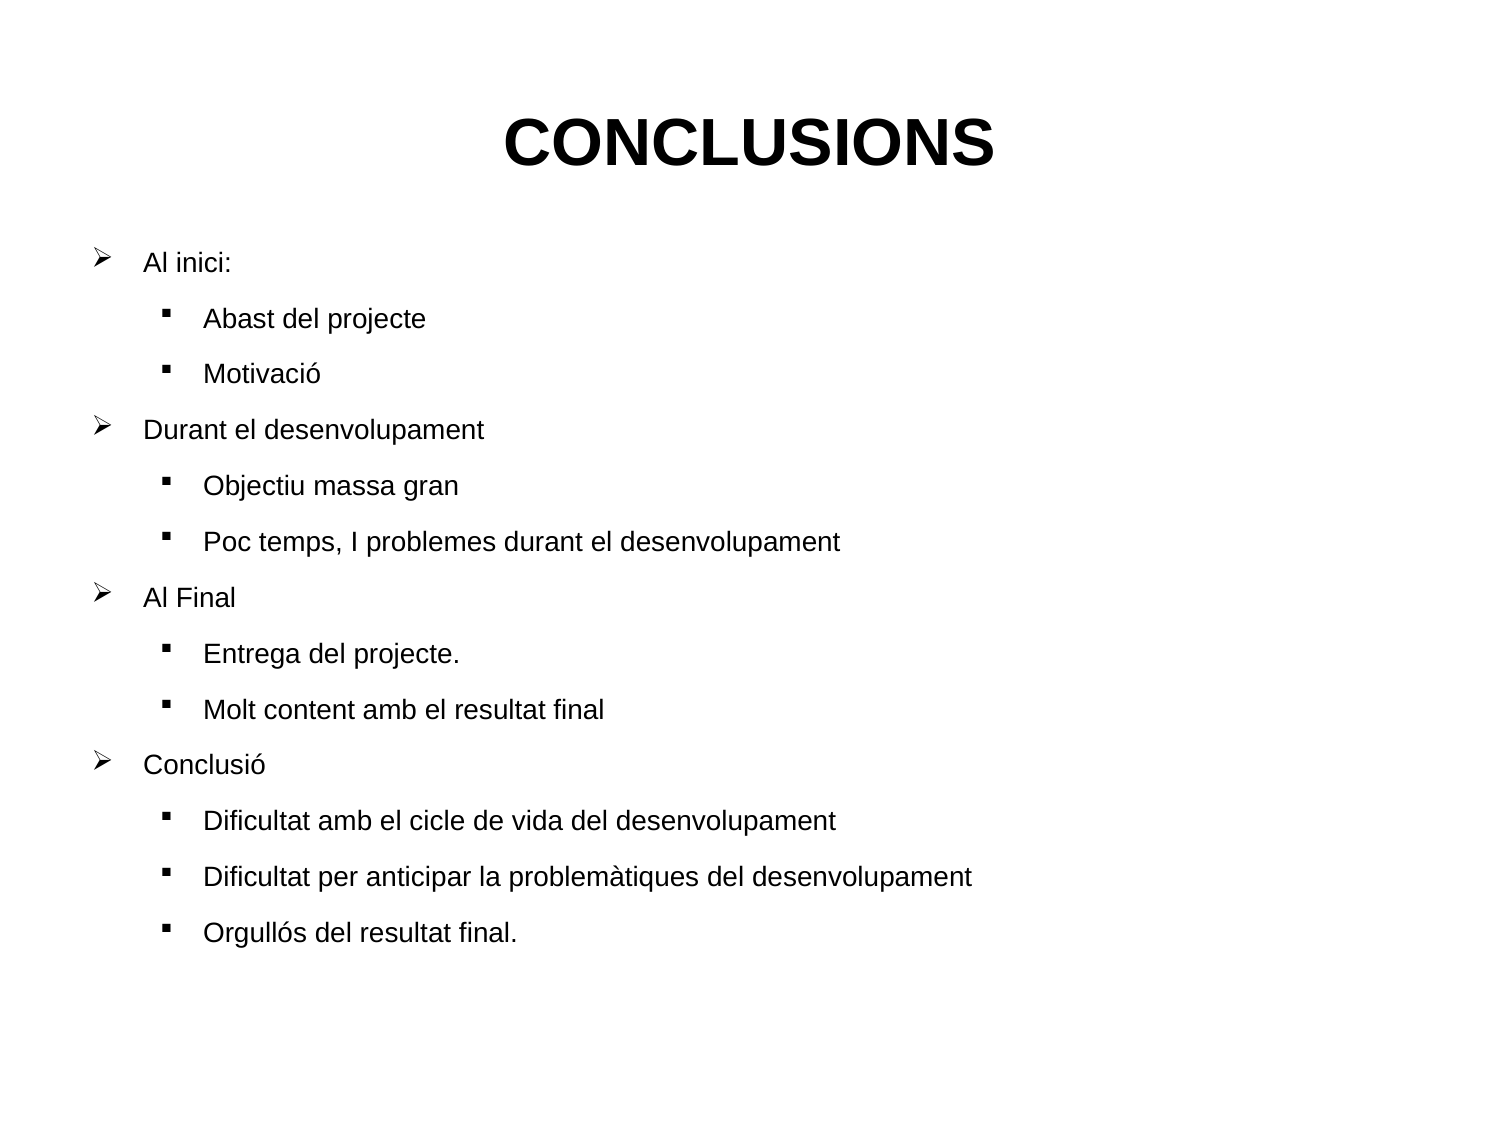

# CONCLUSIONS
Al inici:
Abast del projecte
Motivació
Durant el desenvolupament
Objectiu massa gran
Poc temps, I problemes durant el desenvolupament
Al Final
Entrega del projecte.
Molt content amb el resultat final
Conclusió
Dificultat amb el cicle de vida del desenvolupament
Dificultat per anticipar la problemàtiques del desenvolupament
Orgullós del resultat final.